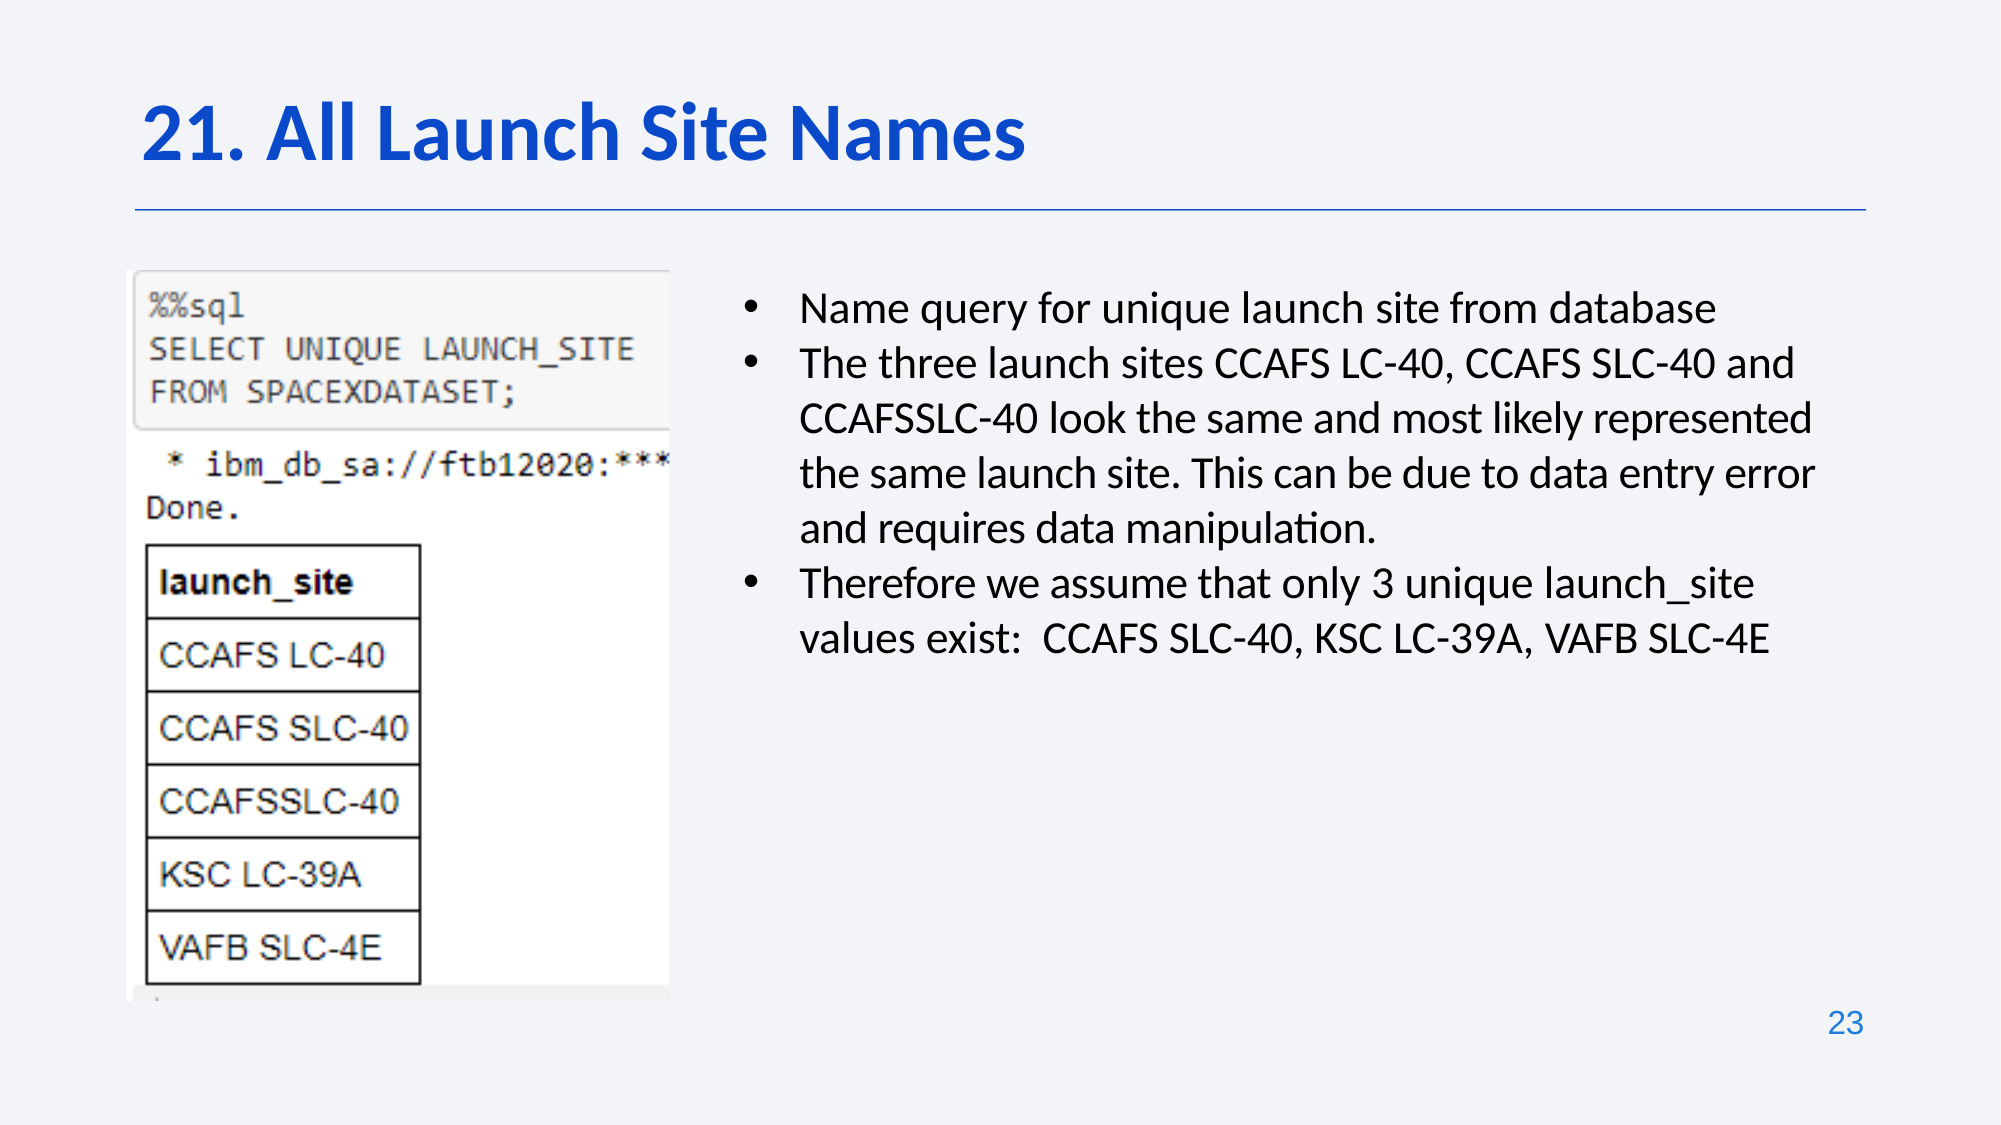

21. All Launch Site Names

Name query for unique launch site from database
The three launch sites CCAFS LC-40, CCAFS SLC-40 and CCAFSSLC-40 look the same and most likely represented the same launch site. This can be due to data entry error and requires data manipulation.
Therefore we assume that only 3 unique launch_site values exist:  CCAFS SLC-40, KSC LC-39A, VAFB SLC-4E
23